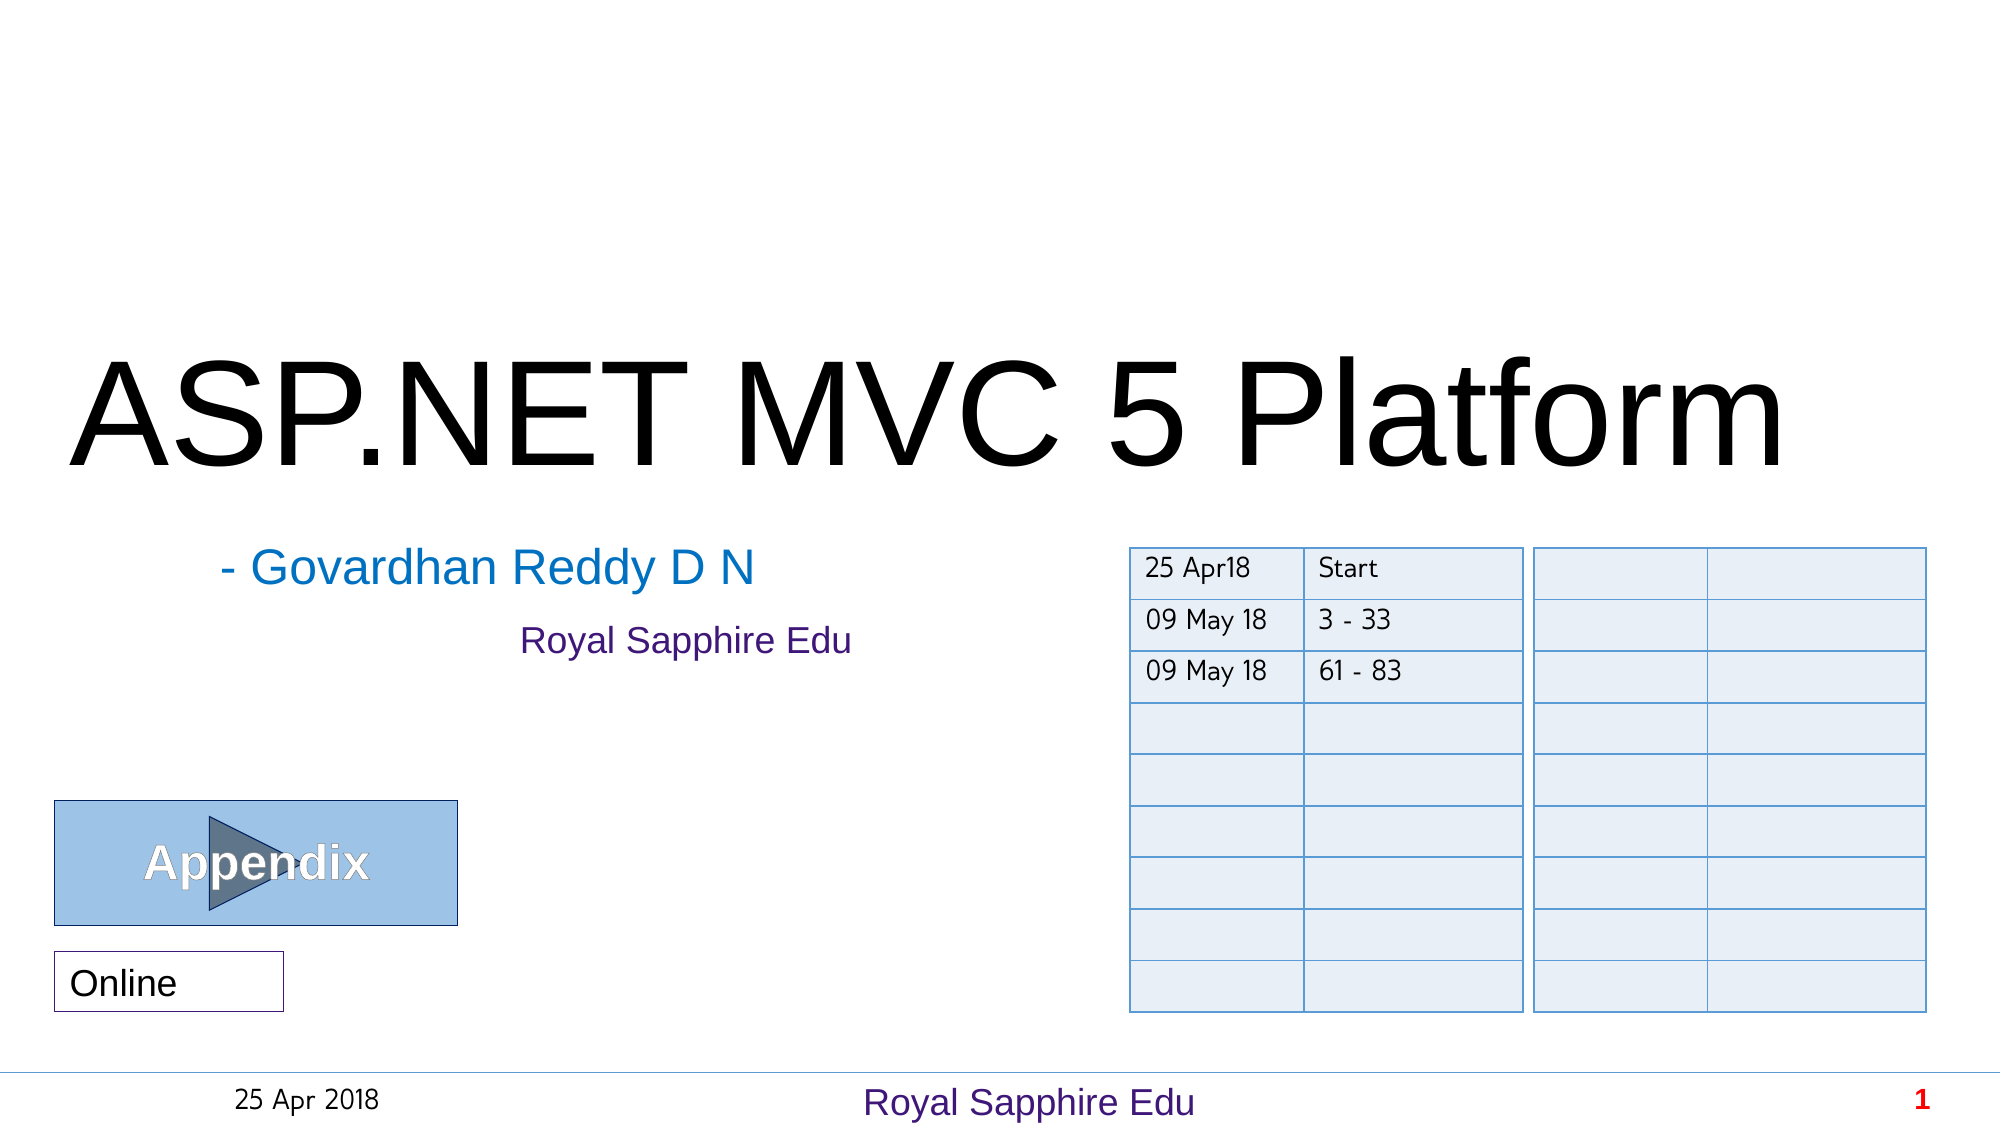

ASP.NET MVC 5 Platform
|  |  |
| --- | --- |
|  |  |
|  |  |
|  |  |
|  |  |
|  |  |
|  |  |
|  |  |
|  |  |
| 25 Apr18 | Start |
| --- | --- |
| 09 May 18 | 3 - 33 |
| 09 May 18 | 61 - 83 |
|  |  |
|  |  |
|  |  |
|  |  |
|  |  |
|  |  |
Appendix
Online
25 Apr 2018
1